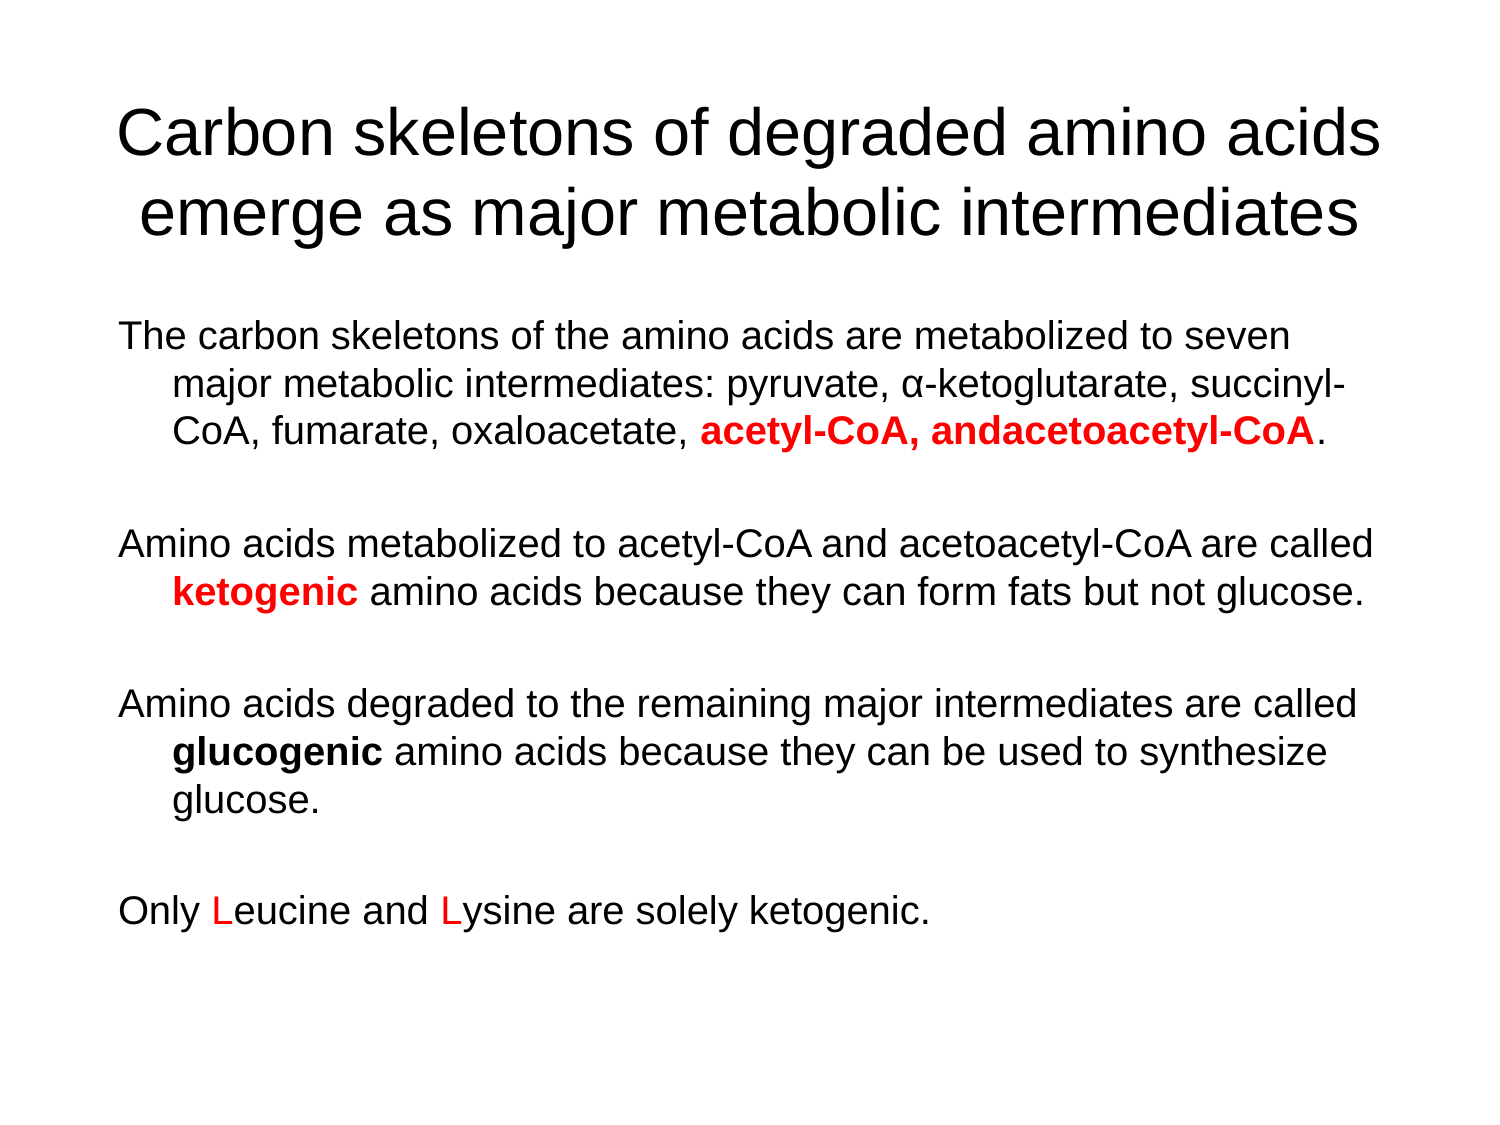

# Carbon skeletons of degraded amino acids emerge as major metabolic intermediates
The carbon skeletons of the amino acids are metabolized to seven major metabolic intermediates: pyruvate, α-ketoglutarate, succinyl-CoA, fumarate, oxaloacetate, acetyl-CoA, andacetoacetyl-CoA.

Amino acids metabolized to acetyl-CoA and acetoacetyl-CoA are called ketogenic amino acids because they can form fats but not glucose.

Amino acids degraded to the remaining major intermediates are called glucogenic amino acids because they can be used to synthesize glucose.

Only Leucine and Lysine are solely ketogenic.